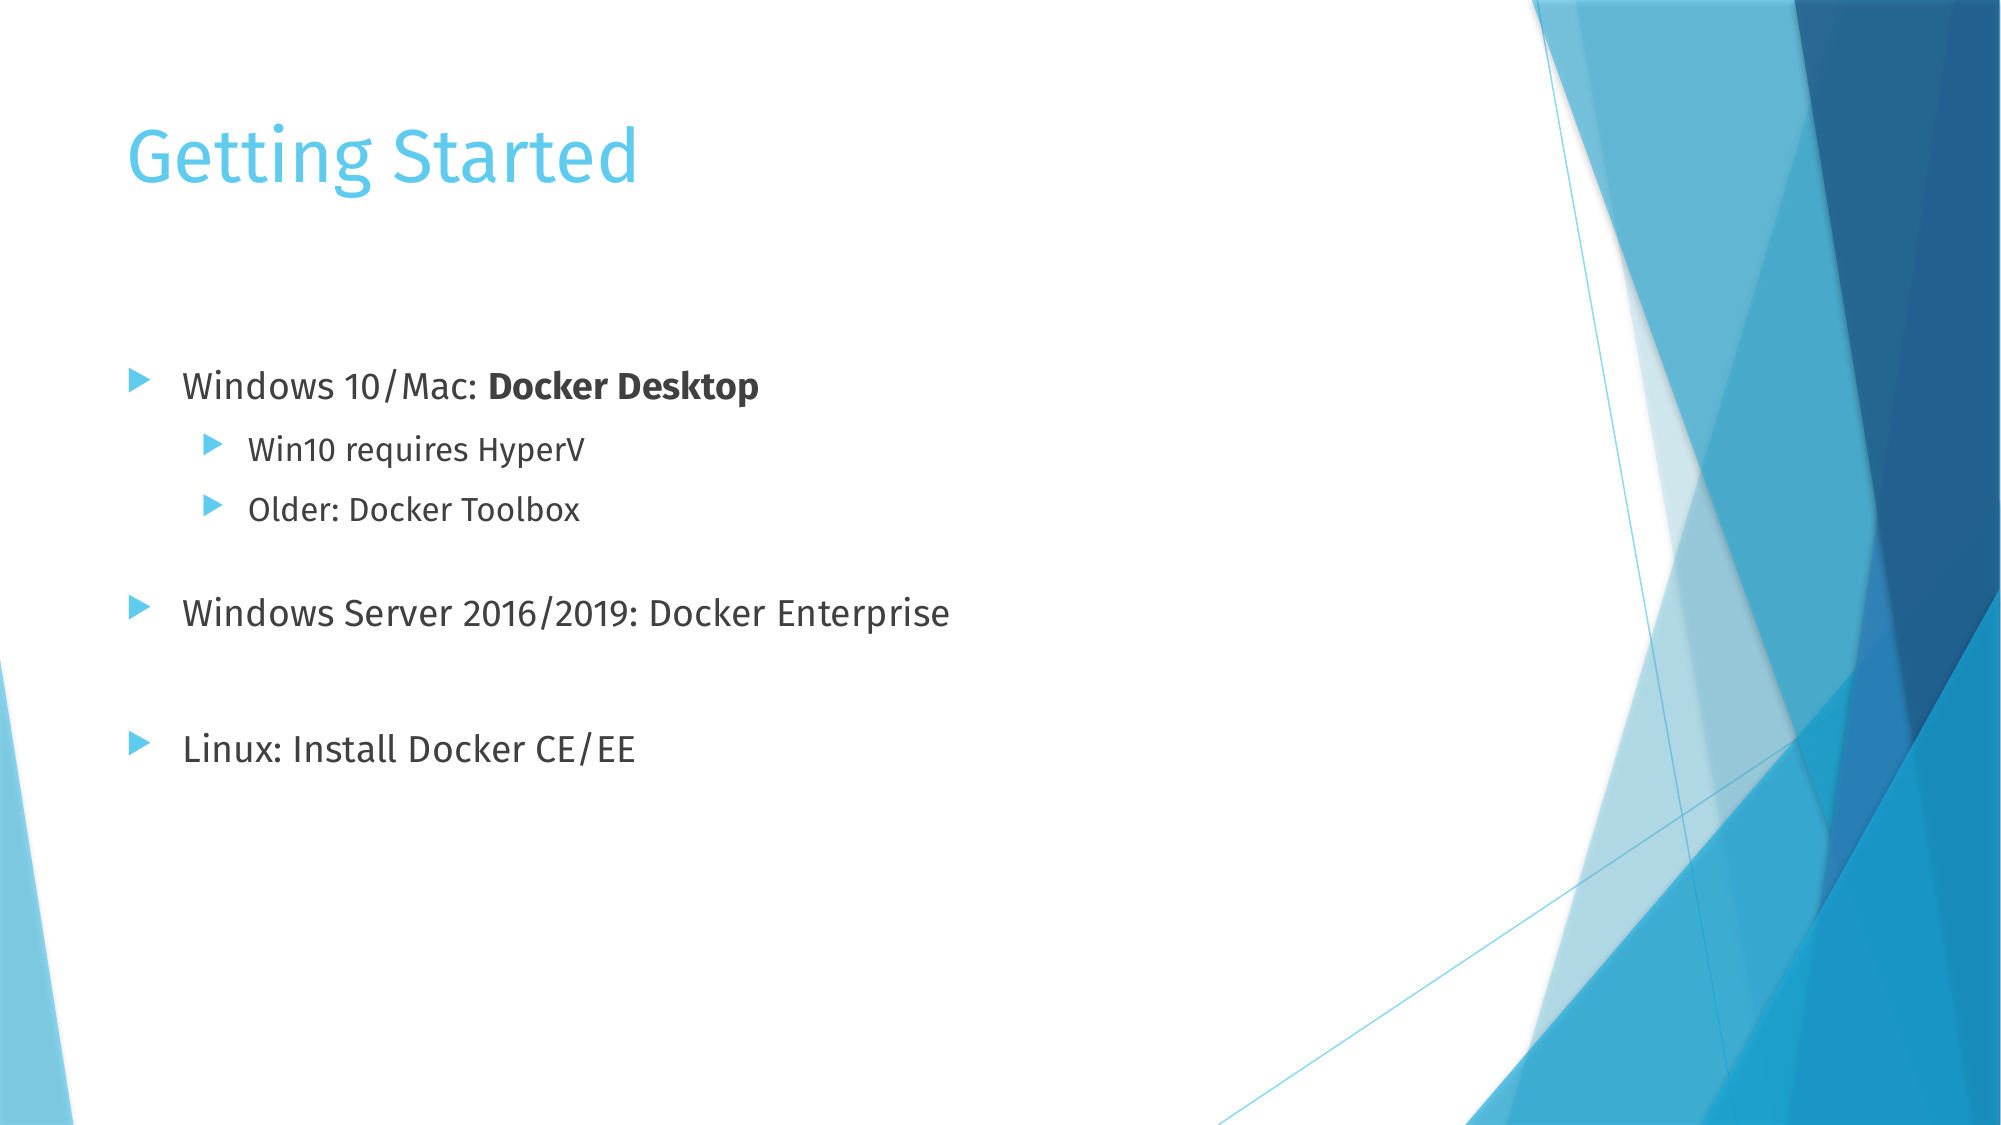

# Getting Started
Windows 10/Mac: Docker Desktop
Win10 requires HyperV
Older: Docker Toolbox
Windows Server 2016/2019: Docker Enterprise

Linux: Install Docker CE/EE